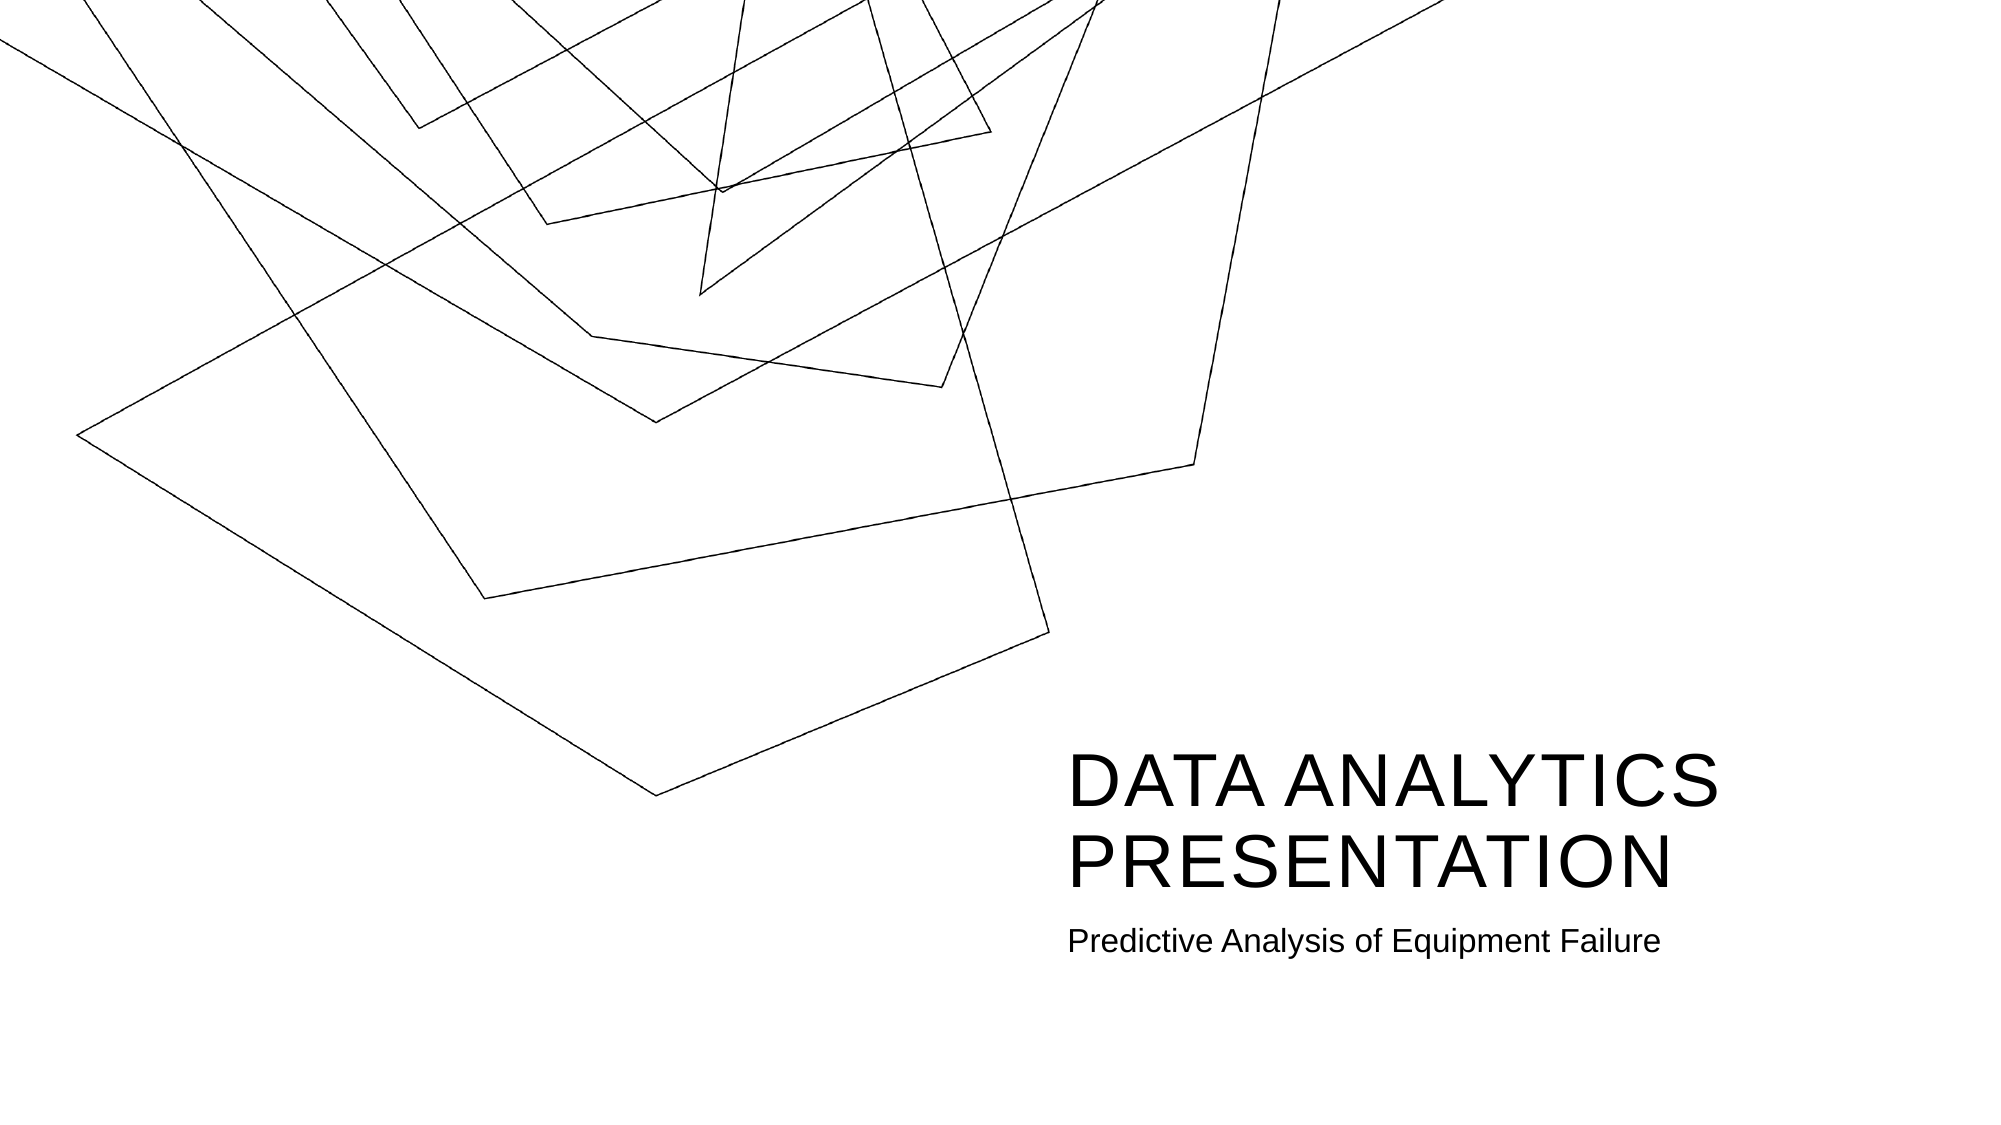

# Data Analytics PRESENTATION
Predictive Analysis of Equipment Failure